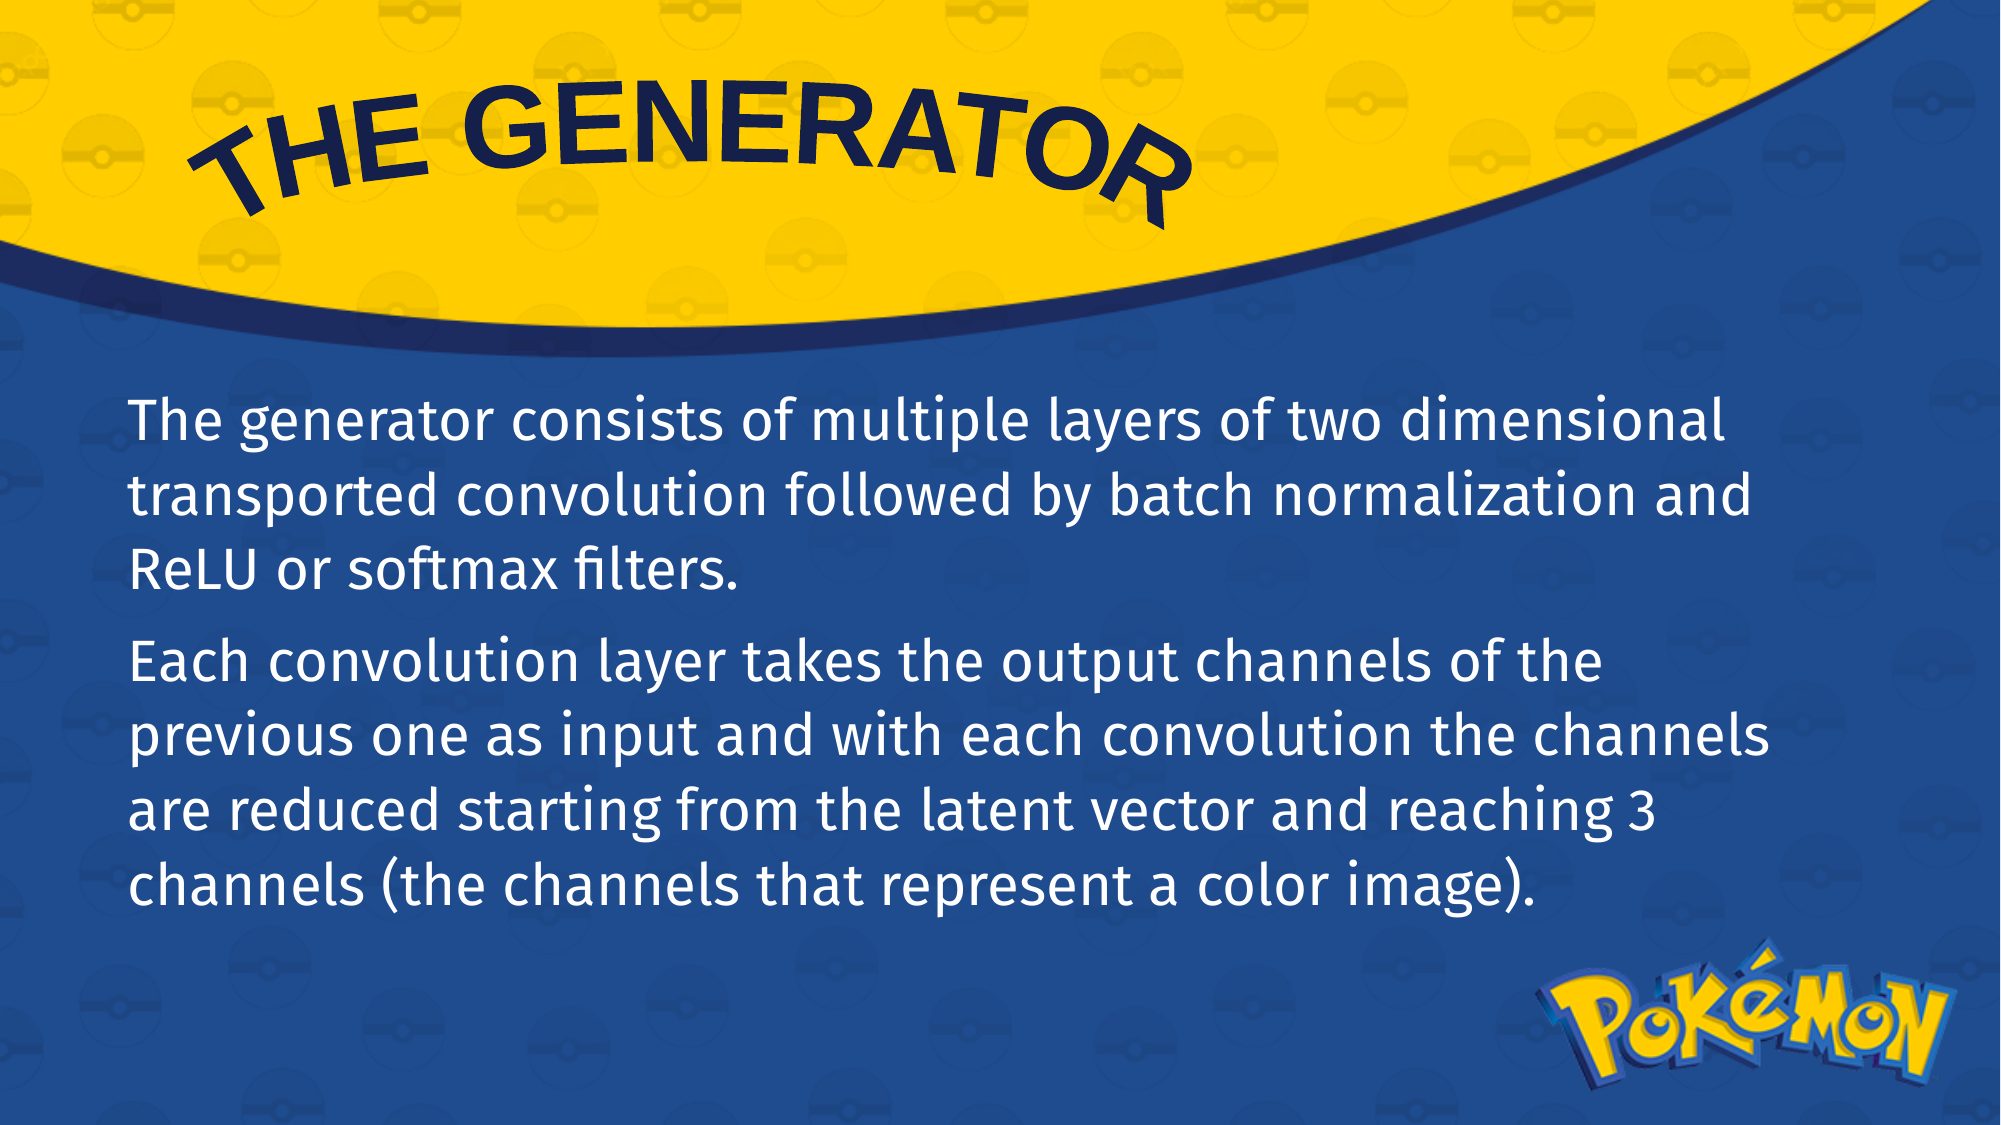

THE GENERATOR
The generator consists of multiple layers of two dimensional transported convolution followed by batch normalization and ReLU or softmax filters.
Each convolution layer takes the output channels of the previous one as input and with each convolution the channels are reduced starting from the latent vector and reaching 3 channels (the channels that represent a color image).